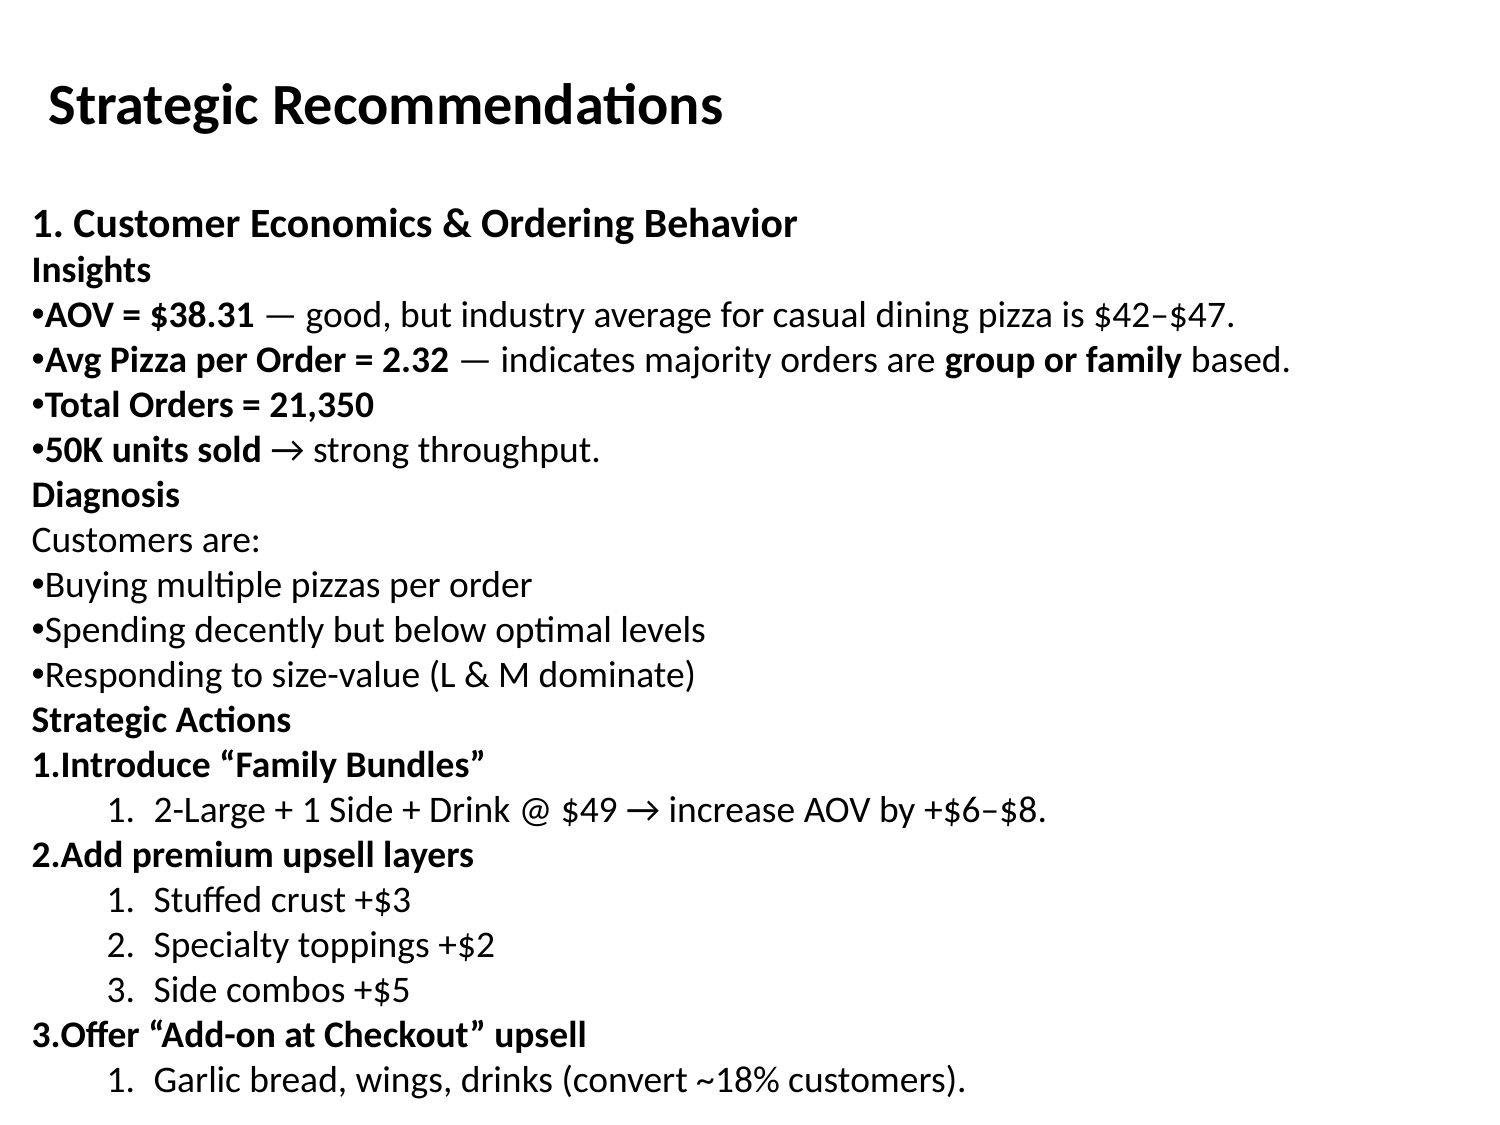

Strategic Recommendations
1. Customer Economics & Ordering Behavior
Insights
AOV = $38.31 — good, but industry average for casual dining pizza is $42–$47.
Avg Pizza per Order = 2.32 — indicates majority orders are group or family based.
Total Orders = 21,350
50K units sold → strong throughput.
Diagnosis
Customers are:
Buying multiple pizzas per order
Spending decently but below optimal levels
Responding to size-value (L & M dominate)
Strategic Actions
Introduce “Family Bundles”
2-Large + 1 Side + Drink @ $49 → increase AOV by +$6–$8.
Add premium upsell layers
Stuffed crust +$3
Specialty toppings +$2
Side combos +$5
Offer “Add-on at Checkout” upsell
Garlic bread, wings, drinks (convert ~18% customers).